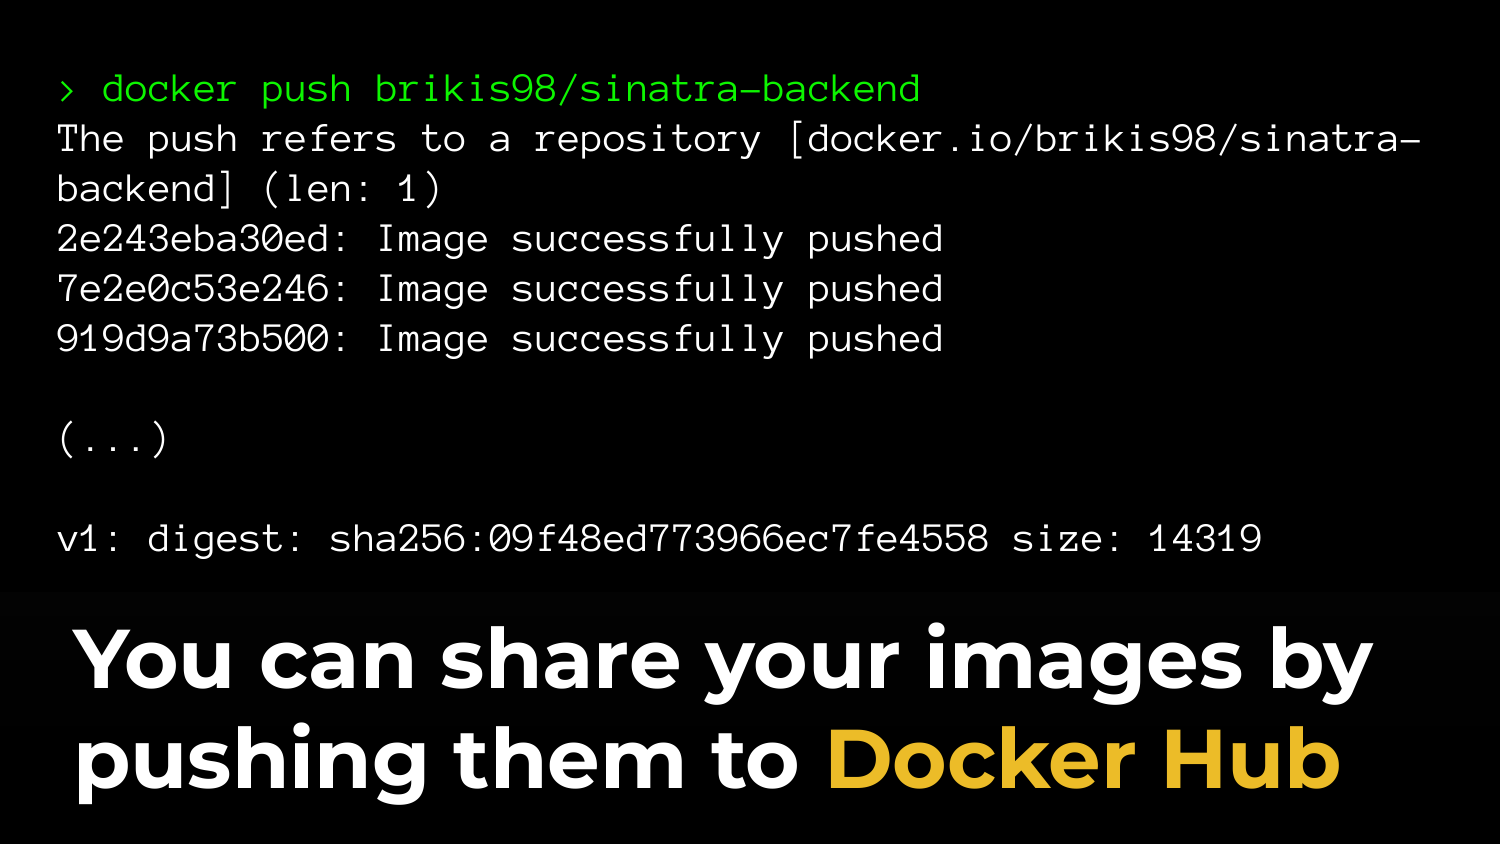

> docker push brikis98/sinatra-backend
The push refers to a repository [docker.io/brikis98/sinatra-backend] (len: 1)
2e243eba30ed: Image successfully pushed
7e2e0c53e246: Image successfully pushed
919d9a73b500: Image successfully pushed

(...)

v1: digest: sha256:09f48ed773966ec7fe4558 size: 14319

You can share your images by pushing them to Docker Hub